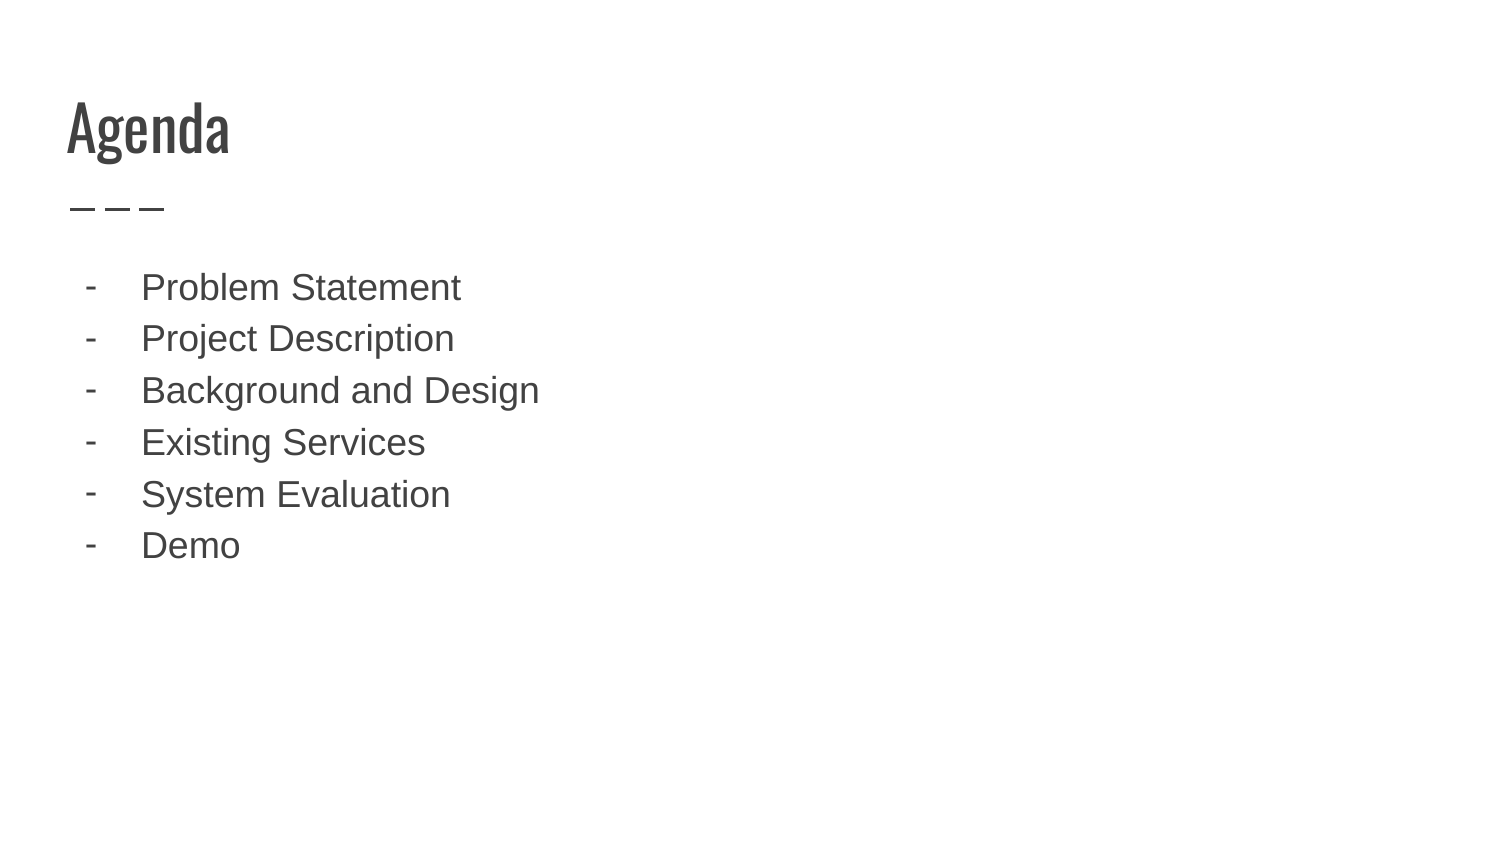

# Agenda
Problem Statement
Project Description
Background and Design
Existing Services
System Evaluation
Demo